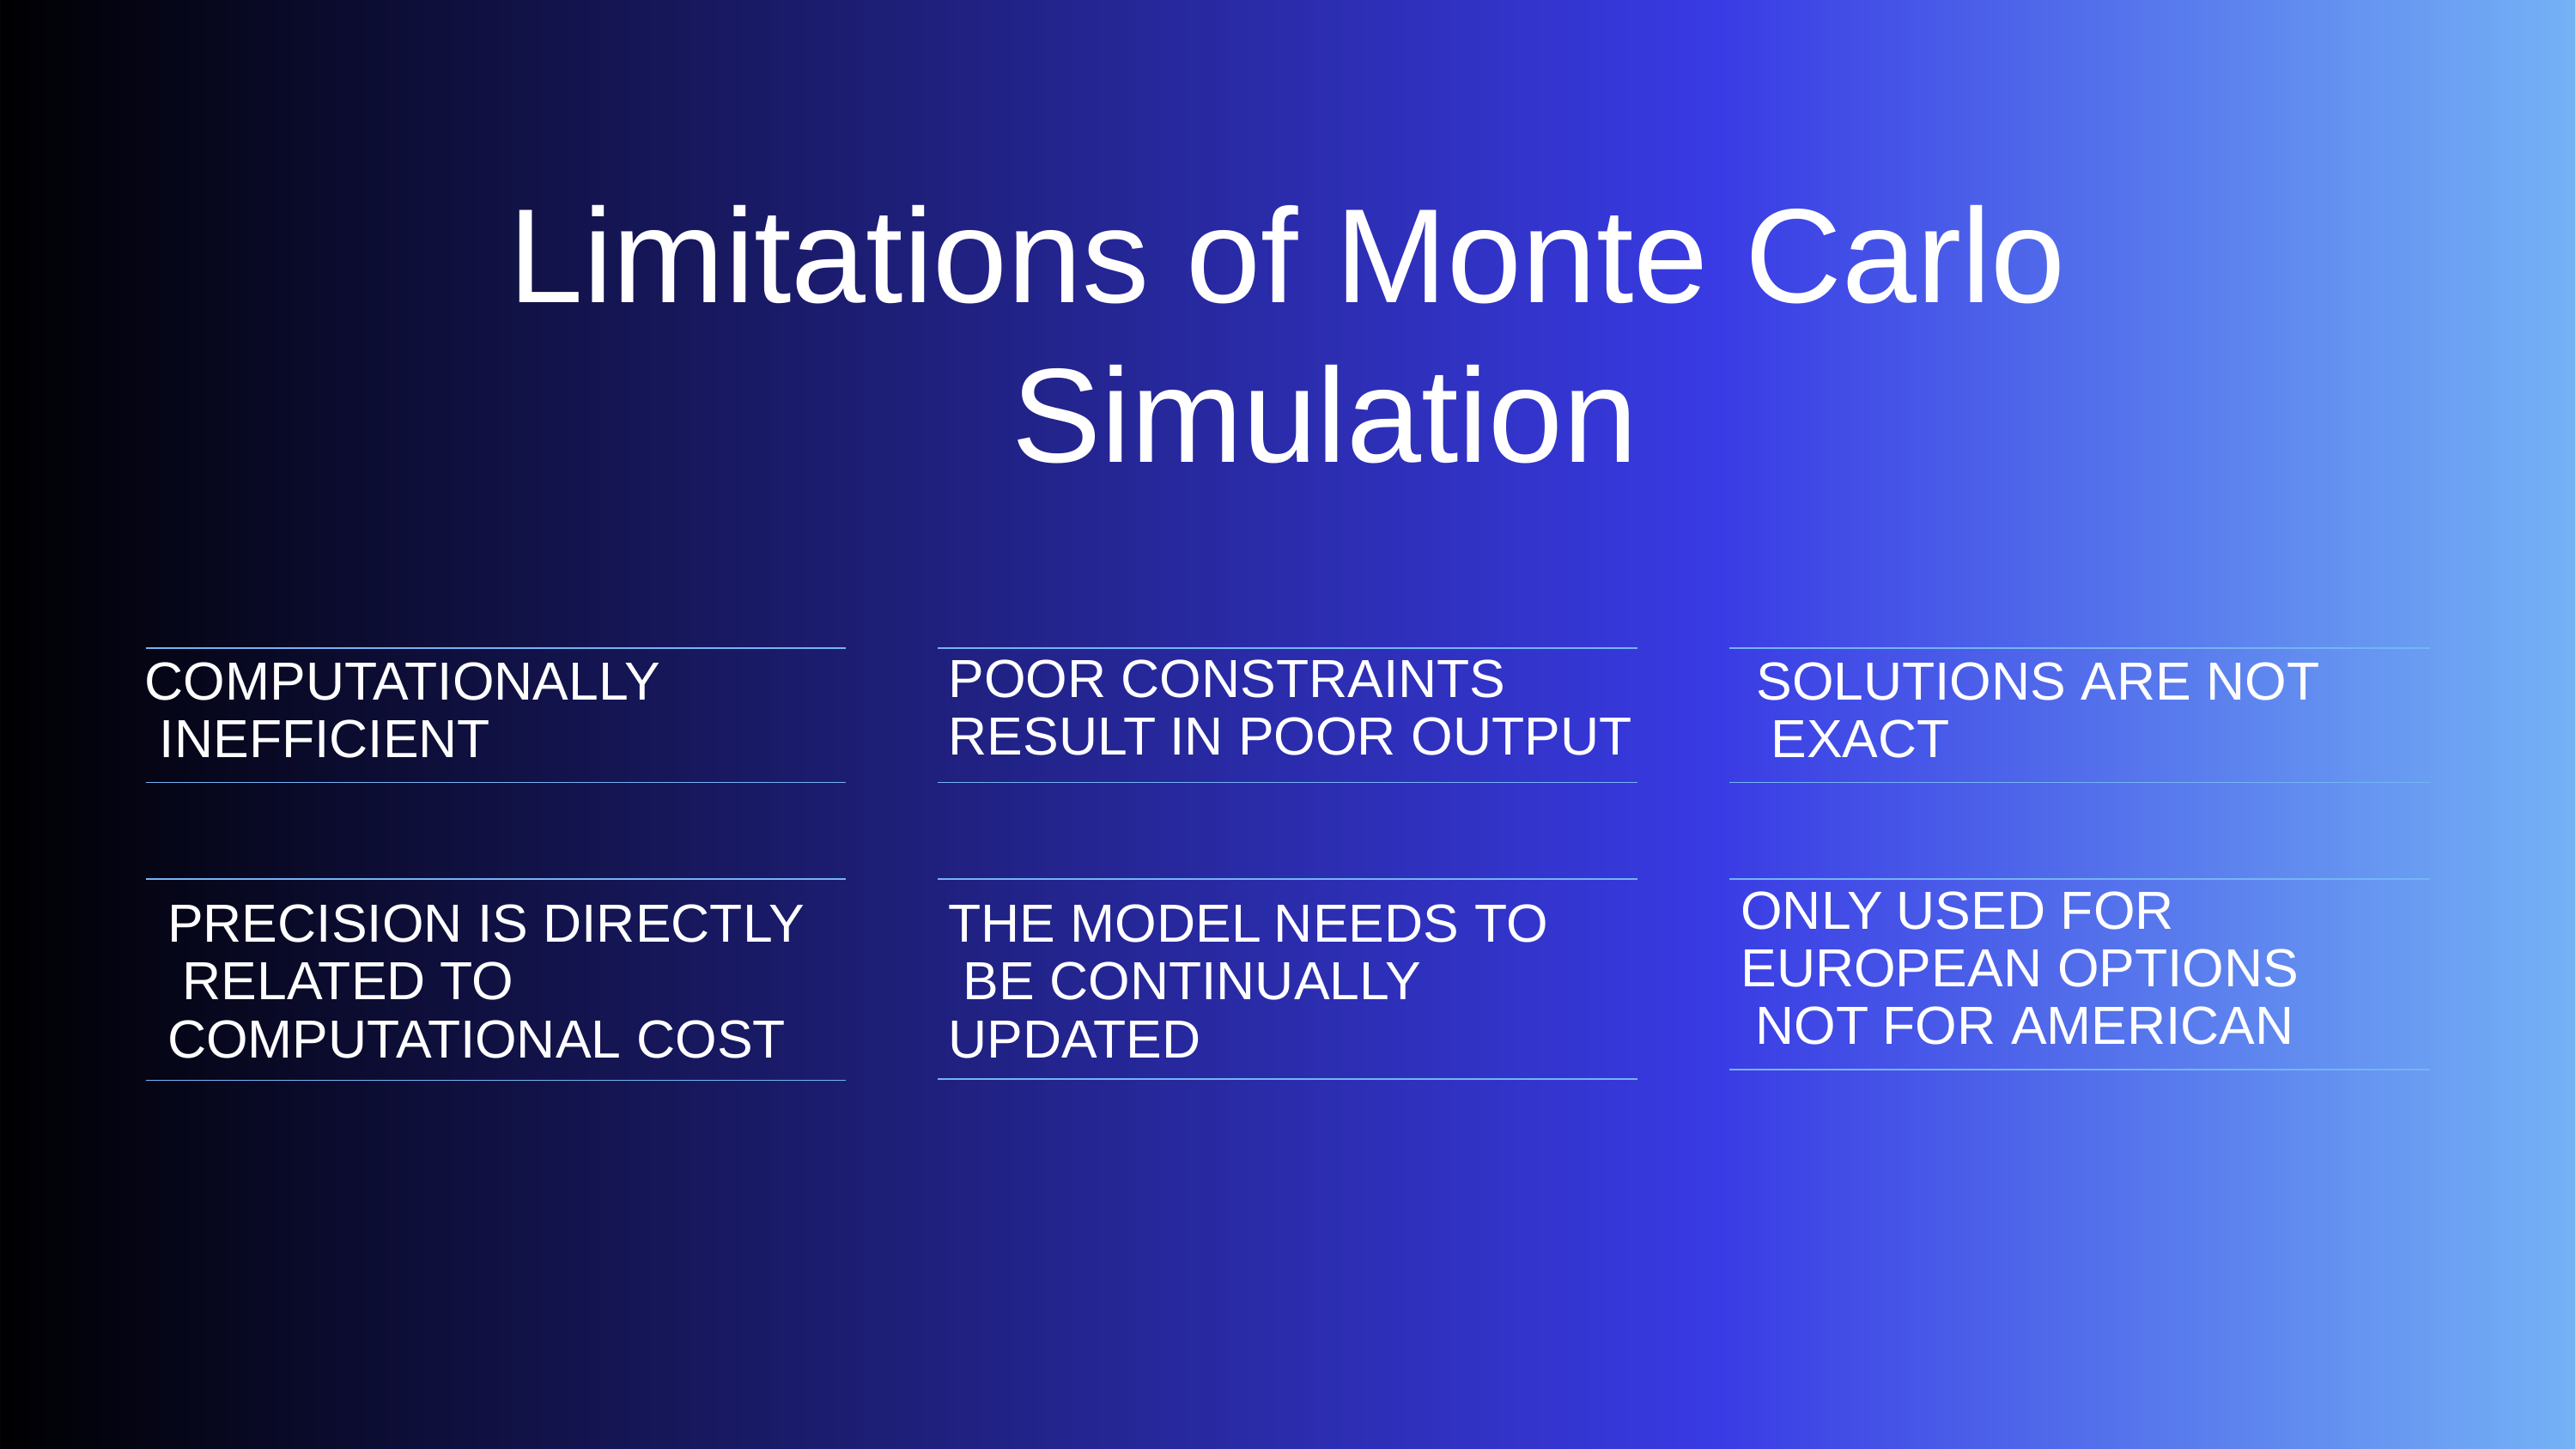

# Limitations of Monte Carlo  Simulation
POOR CONSTRAINTS  RESULT IN POOR OUTPUT
COMPUTATIONALLY  INEFFICIENT
SOLUTIONS ARE NOT  EXACT

ONLY USED FOR  EUROPEAN OPTIONS  NOT FOR AMERICAN

PRECISION IS DIRECTLY  RELATED TO  COMPUTATIONAL COST
THE MODEL NEEDS TO  BE CONTINUALLY  UPDATED